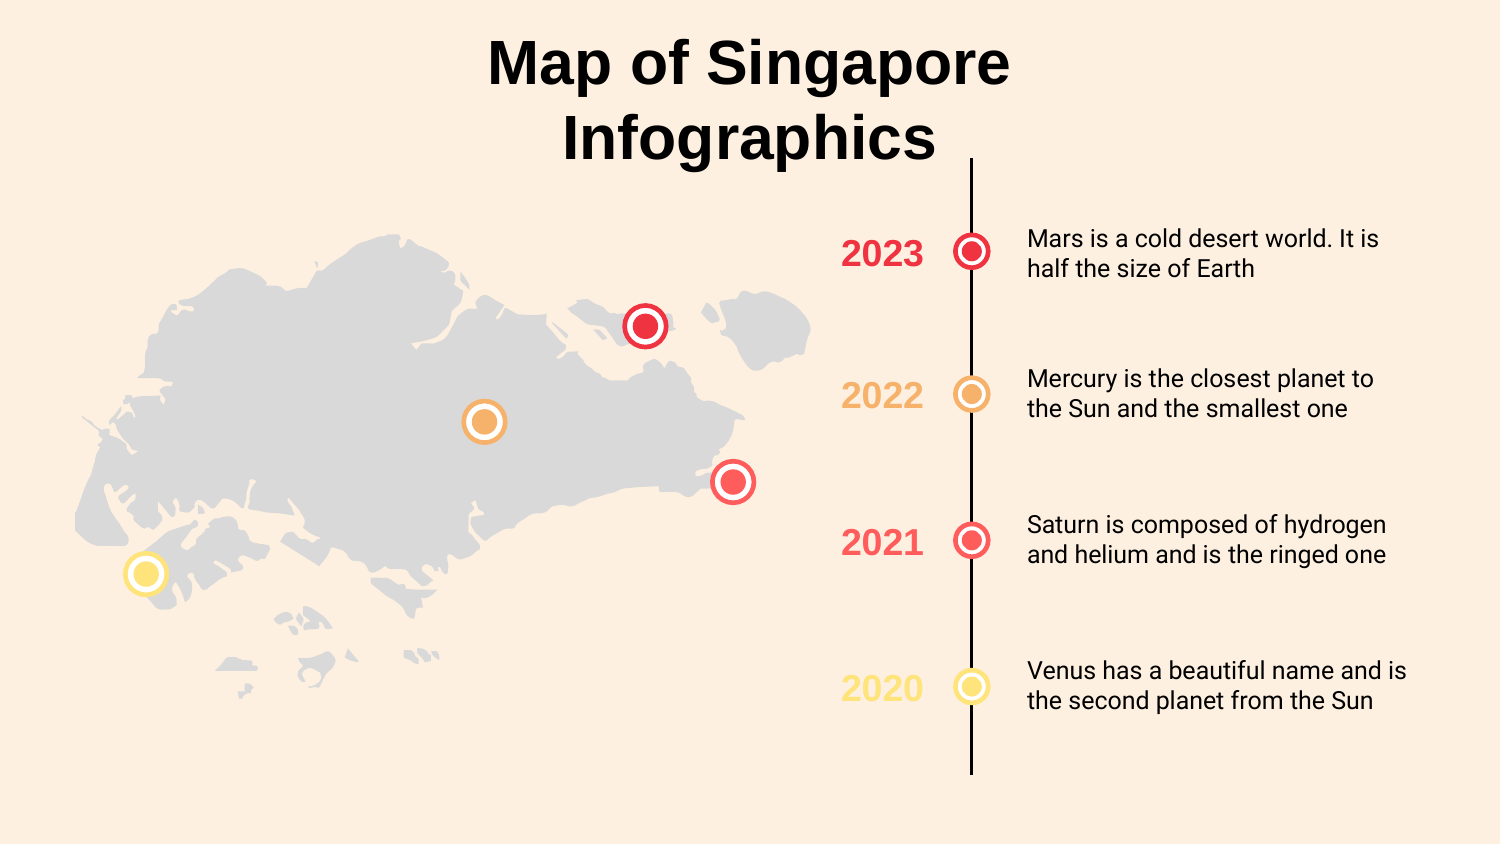

# Map of Singapore Infographics
Mars is a cold desert world. It is half the size of Earth
2023

Mercury is the closest planet to the Sun and the smallest one

2022

Saturn is composed of hydrogen and helium and is the ringed one

2021

Venus has a beautiful name and is the second planet from the Sun

2020